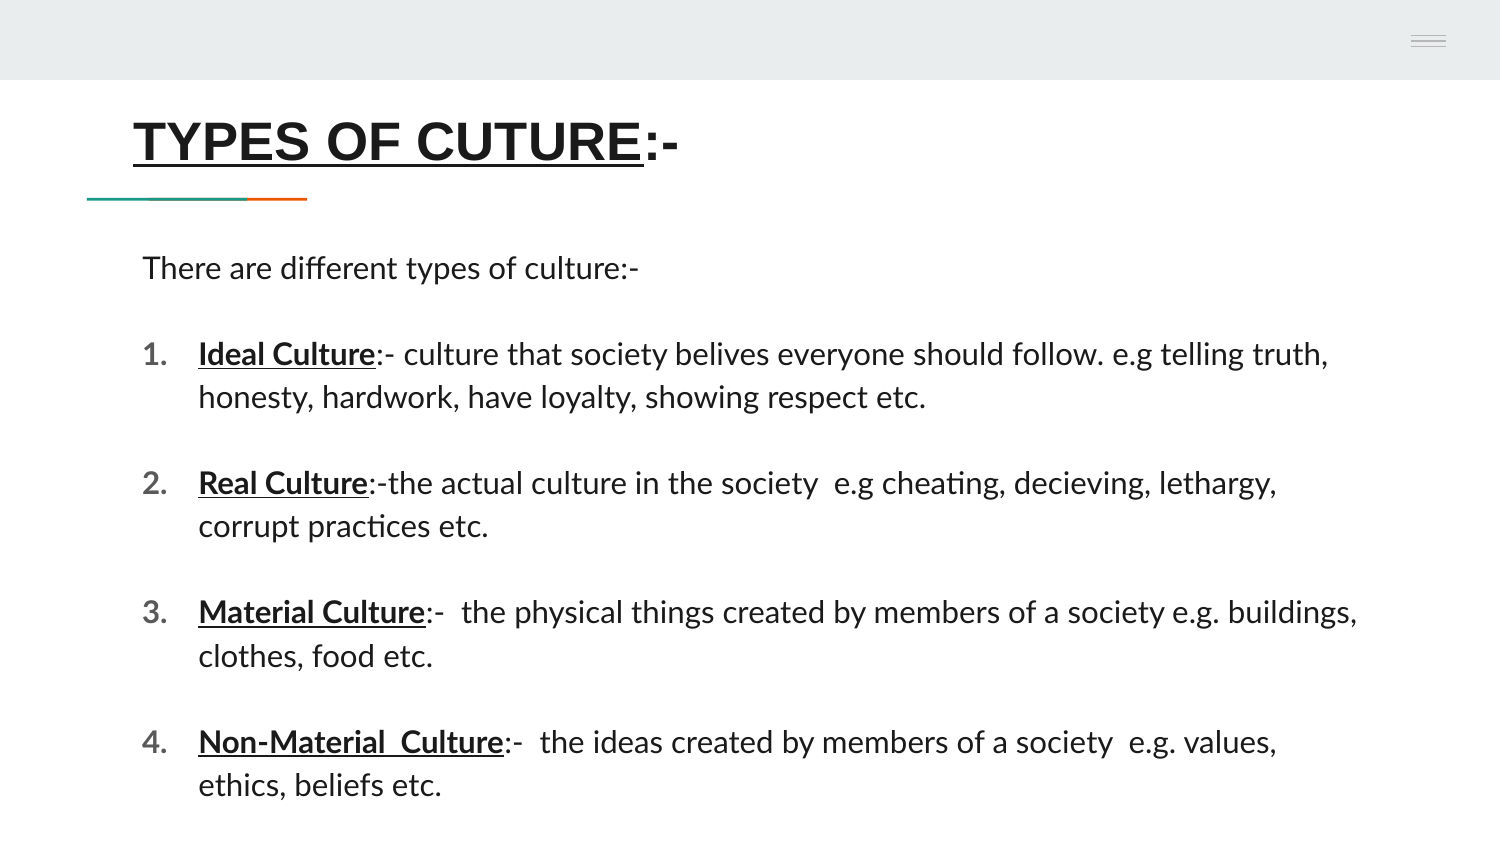

# TYPES OF CUTURE:-
There are different types of culture:-

Ideal Culture:- culture that society belives everyone should follow. e.g telling truth, honesty, hardwork, have loyalty, showing respect etc.

Real Culture:-the actual culture in the society  e.g cheating, decieving, lethargy, corrupt practices etc.

Material Culture:-  the physical things created by members of a society e.g. buildings, clothes, food etc.

Non-Material  Culture:-  the ideas created by members of a society  e.g. values, ethics, beliefs etc.